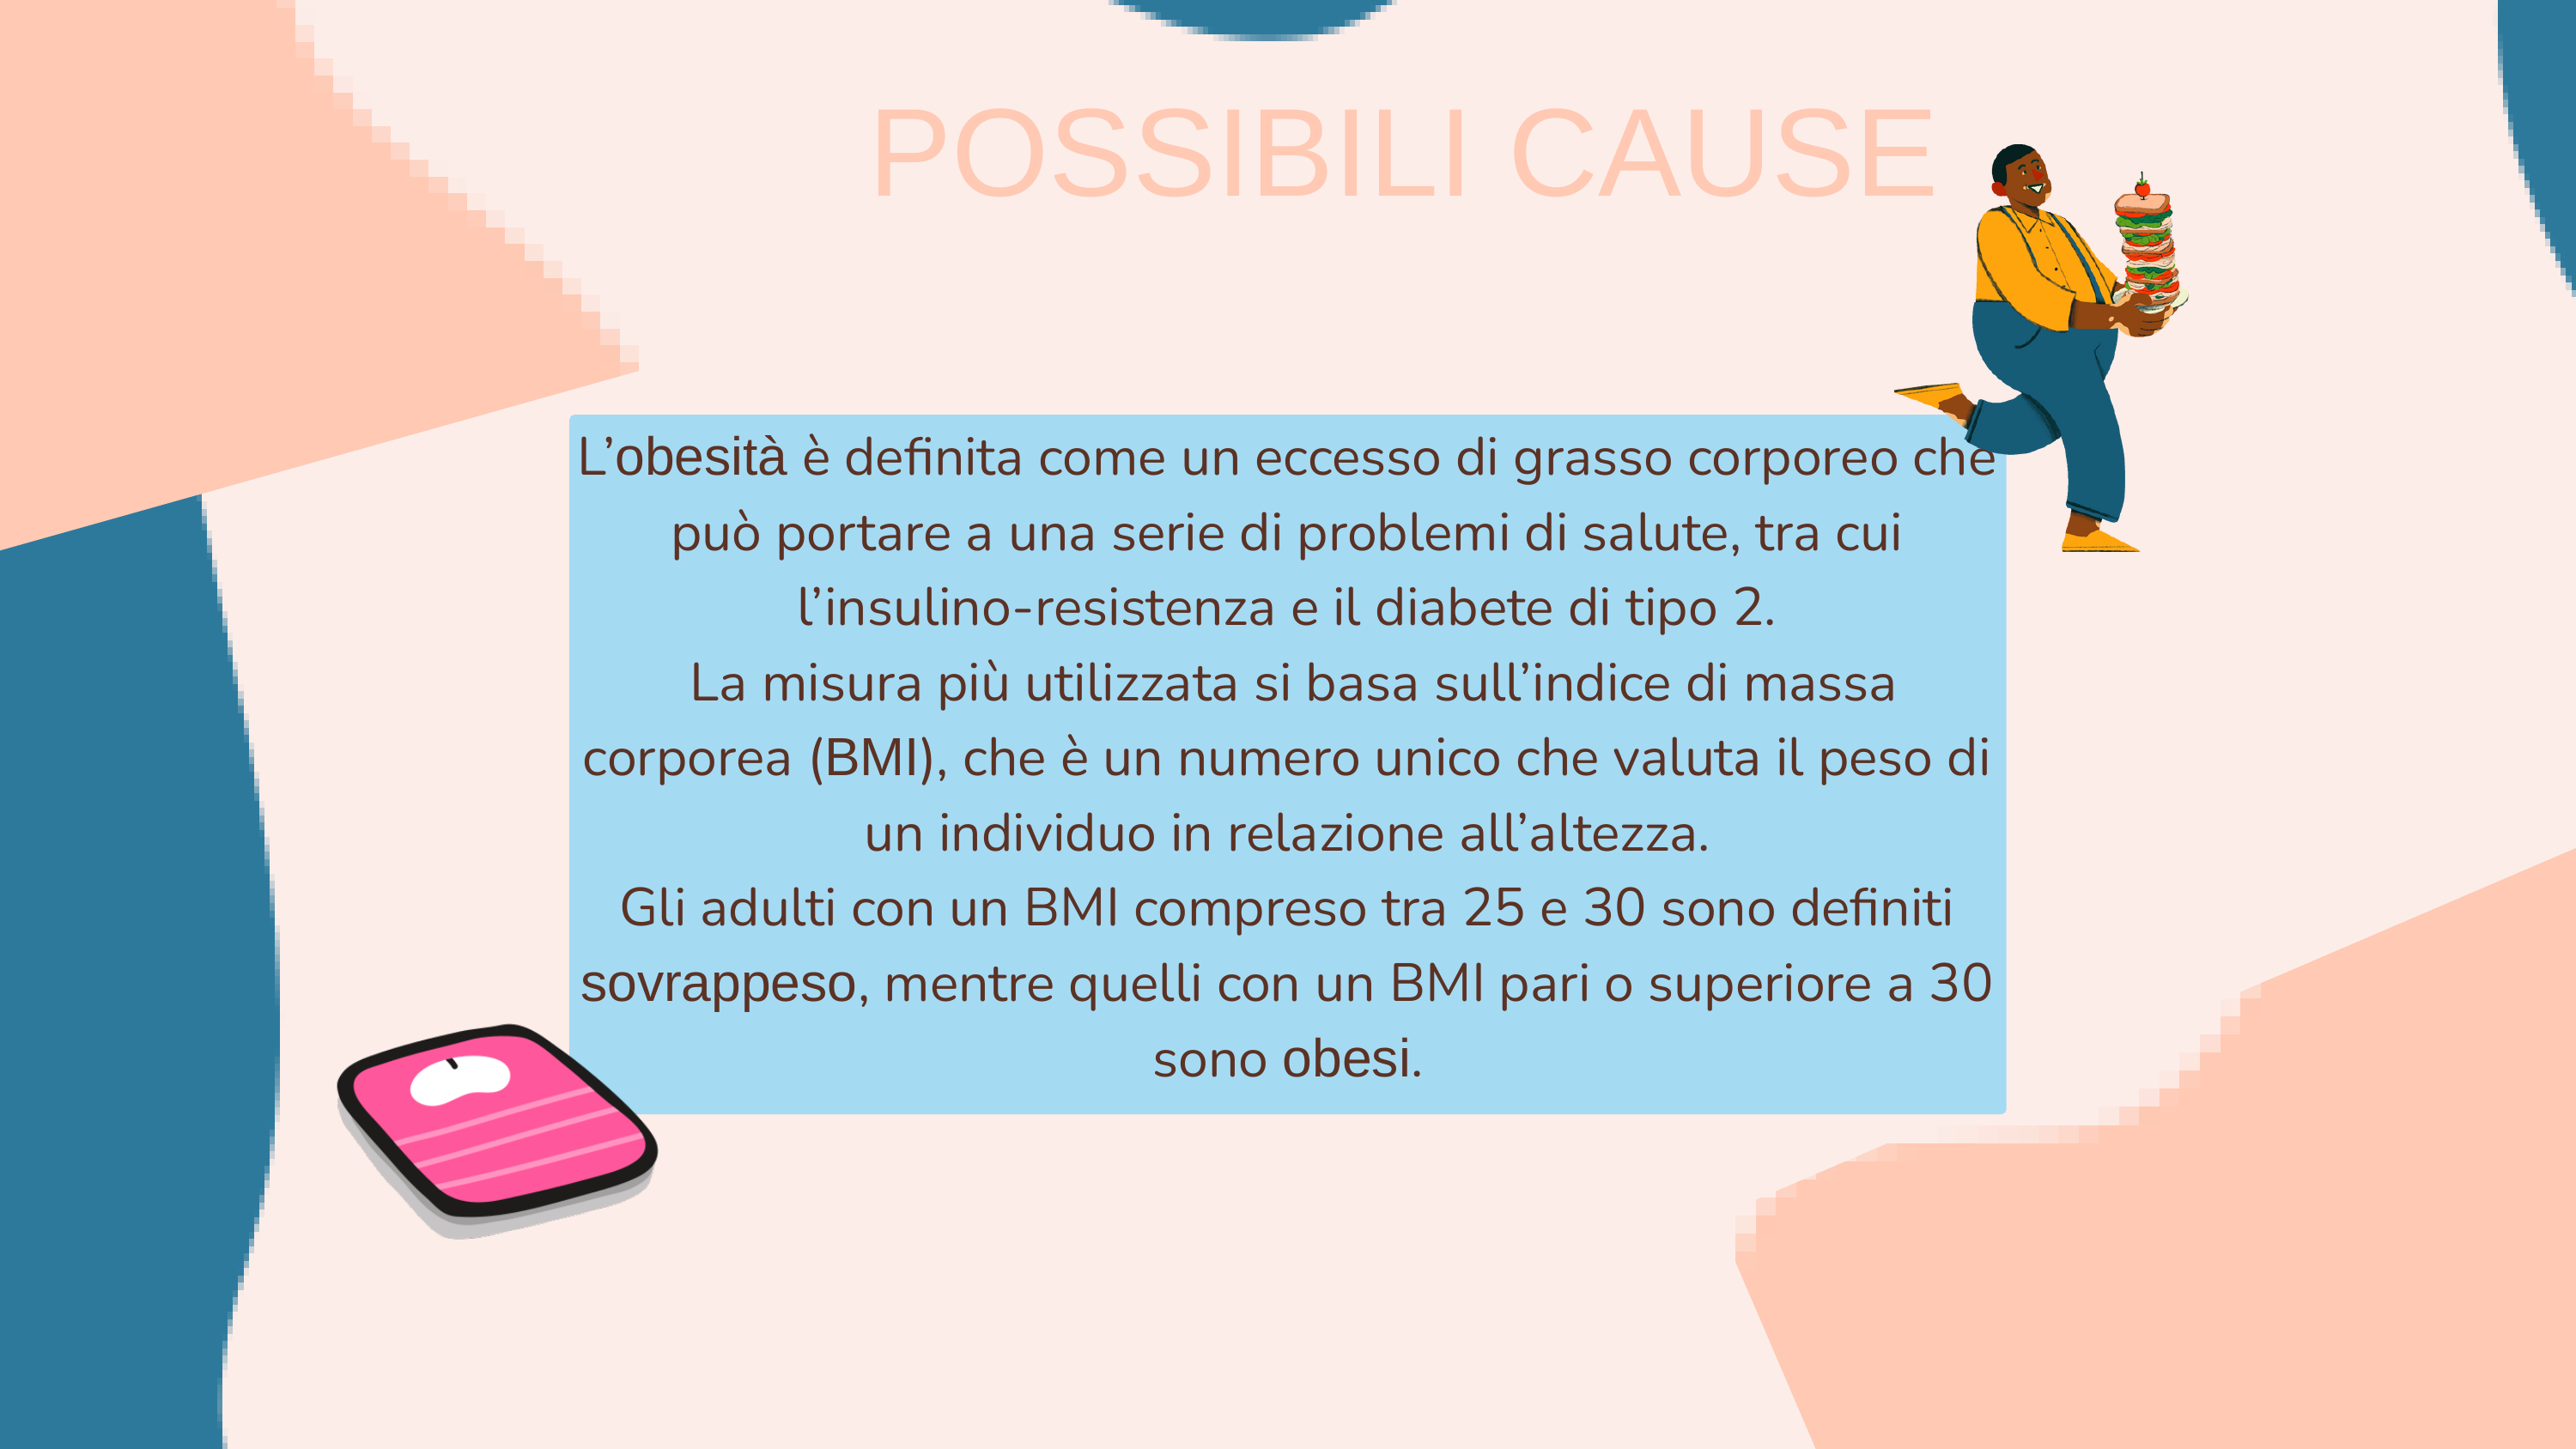

POSSIBILI CAUSE

L’obesità è definita come un eccesso di grasso corporeo che può portare a una serie di problemi di salute, tra cui l’insulino-resistenza e il diabete di tipo 2.
 La misura più utilizzata si basa sull’indice di massa corporea (BMI), che è un numero unico che valuta il peso di un individuo in relazione all’altezza.
Gli adulti con un BMI compreso tra 25 e 30 sono definiti sovrappeso, mentre quelli con un BMI pari o superiore a 30 sono obesi.